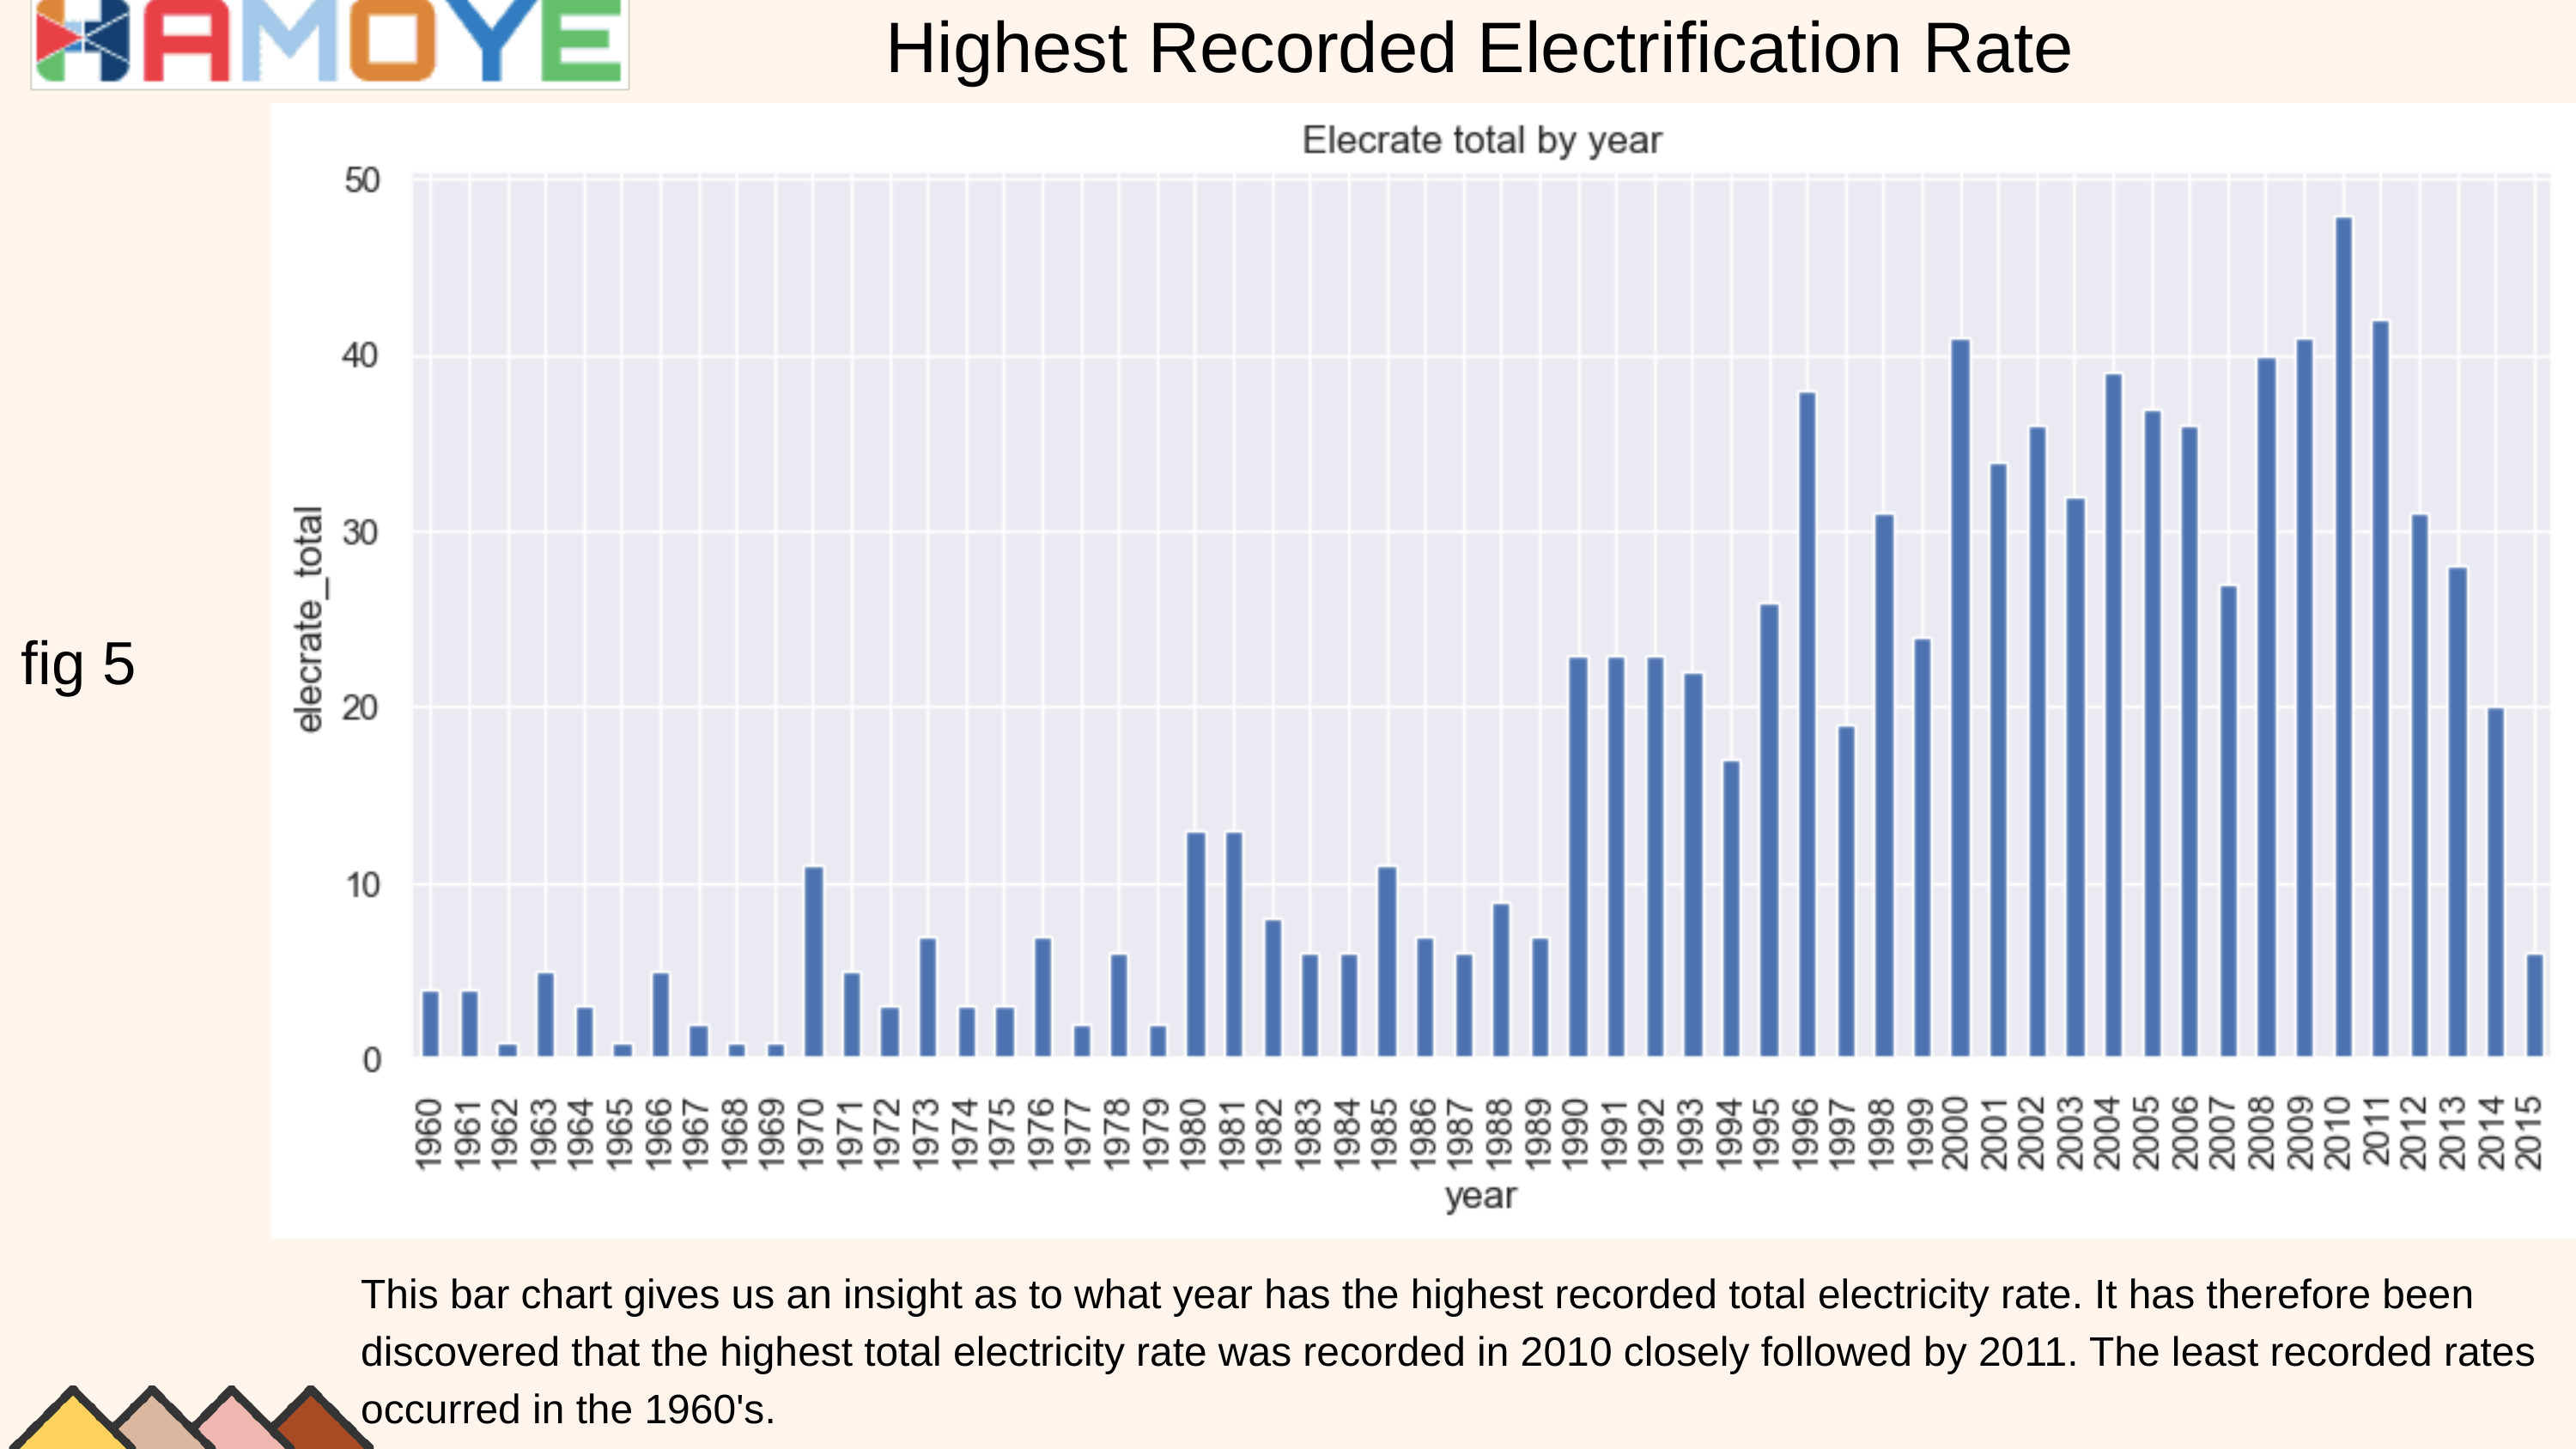

Highest Recorded Electrification Rate

fig 5
This bar chart gives us an insight as to what year has the highest recorded total electricity rate. It has therefore been discovered that the highest total electricity rate was recorded in 2010 closely followed by 2011. The least recorded rates occurred in the 1960's.